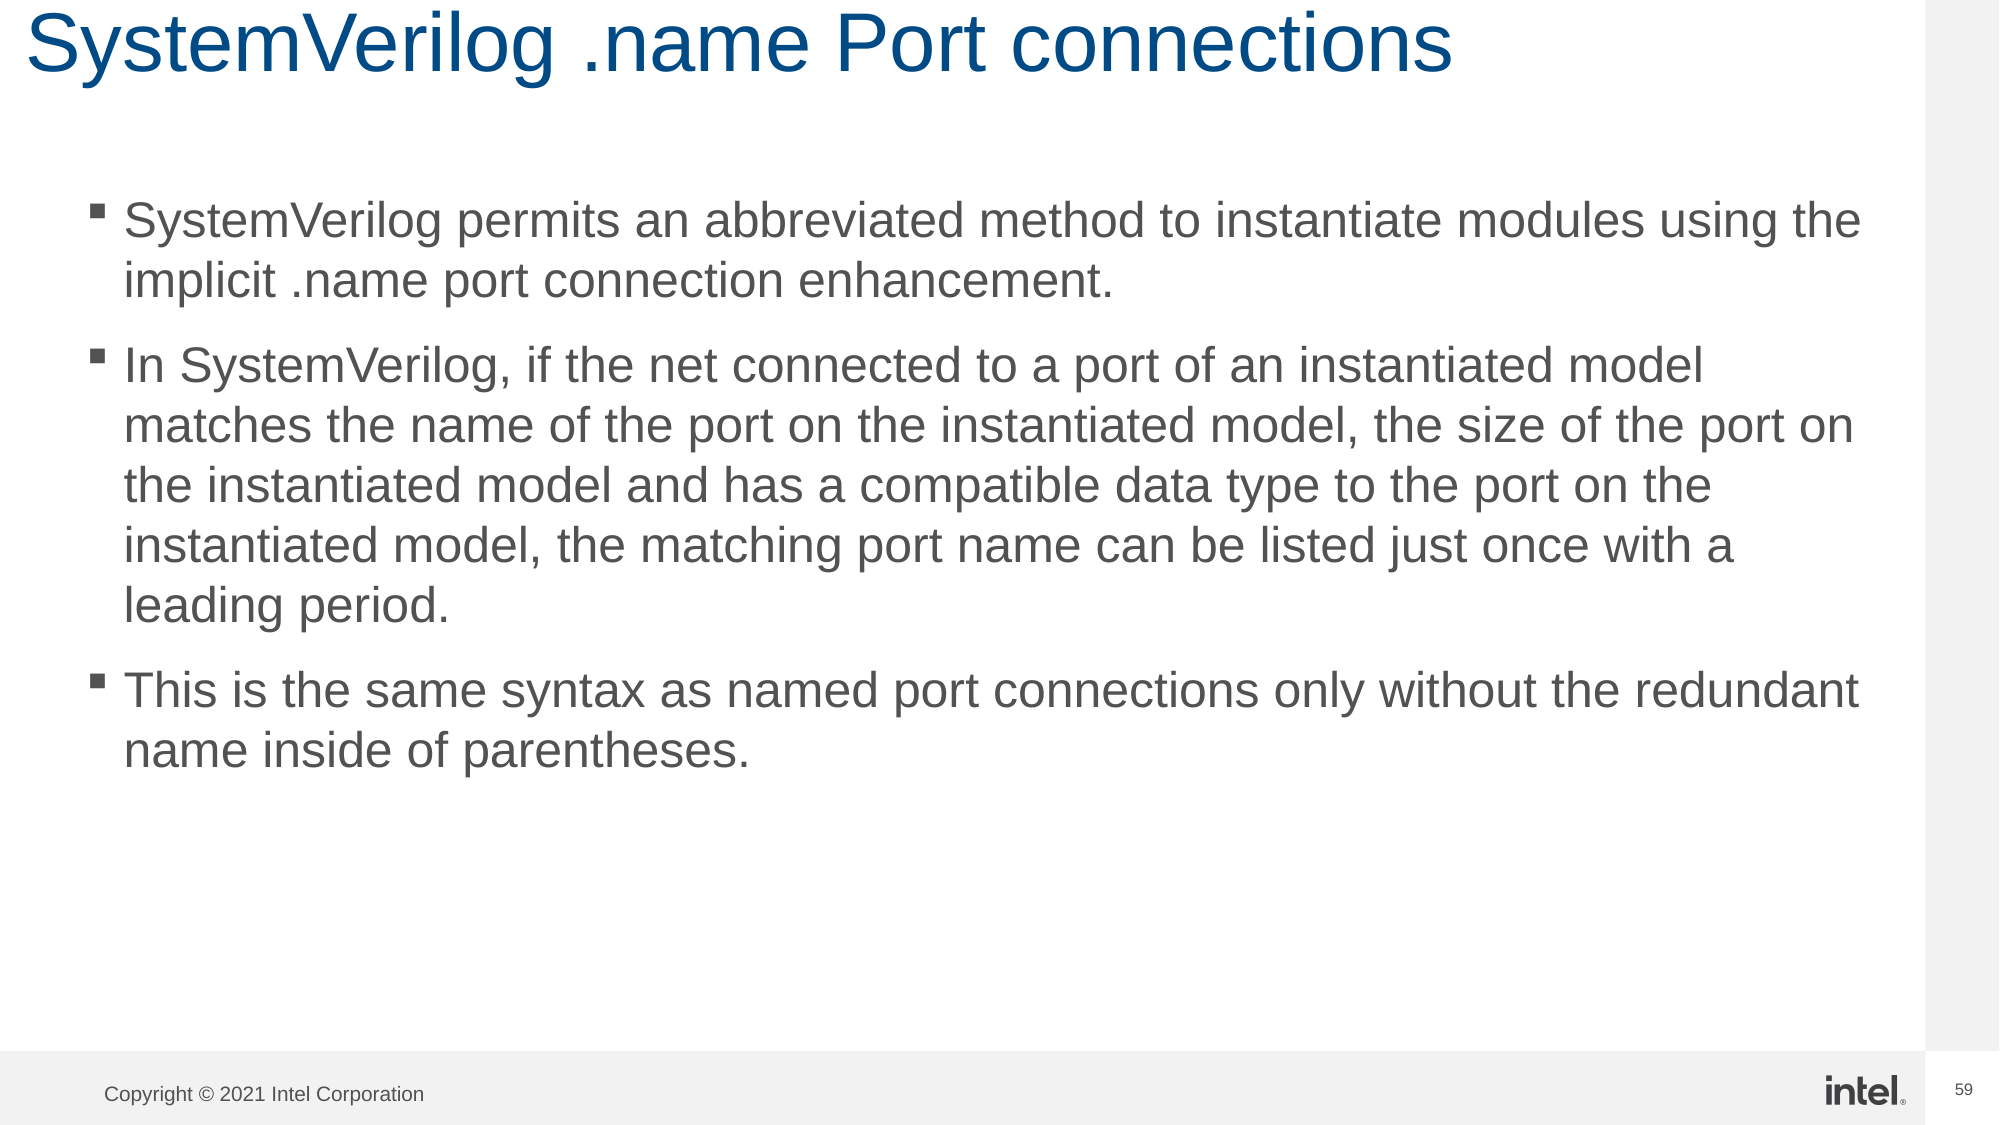

59

# SystemVerilog .name Port connections
SystemVerilog permits an abbreviated method to instantiate modules using the implicit .name port connection enhancement.
In SystemVerilog, if the net connected to a port of an instantiated model matches the name of the port on the instantiated model, the size of the port on the instantiated model and has a compatible data type to the port on the instantiated model, the matching port name can be listed just once with a leading period.
This is the same syntax as named port connections only without the redundant name inside of parentheses.